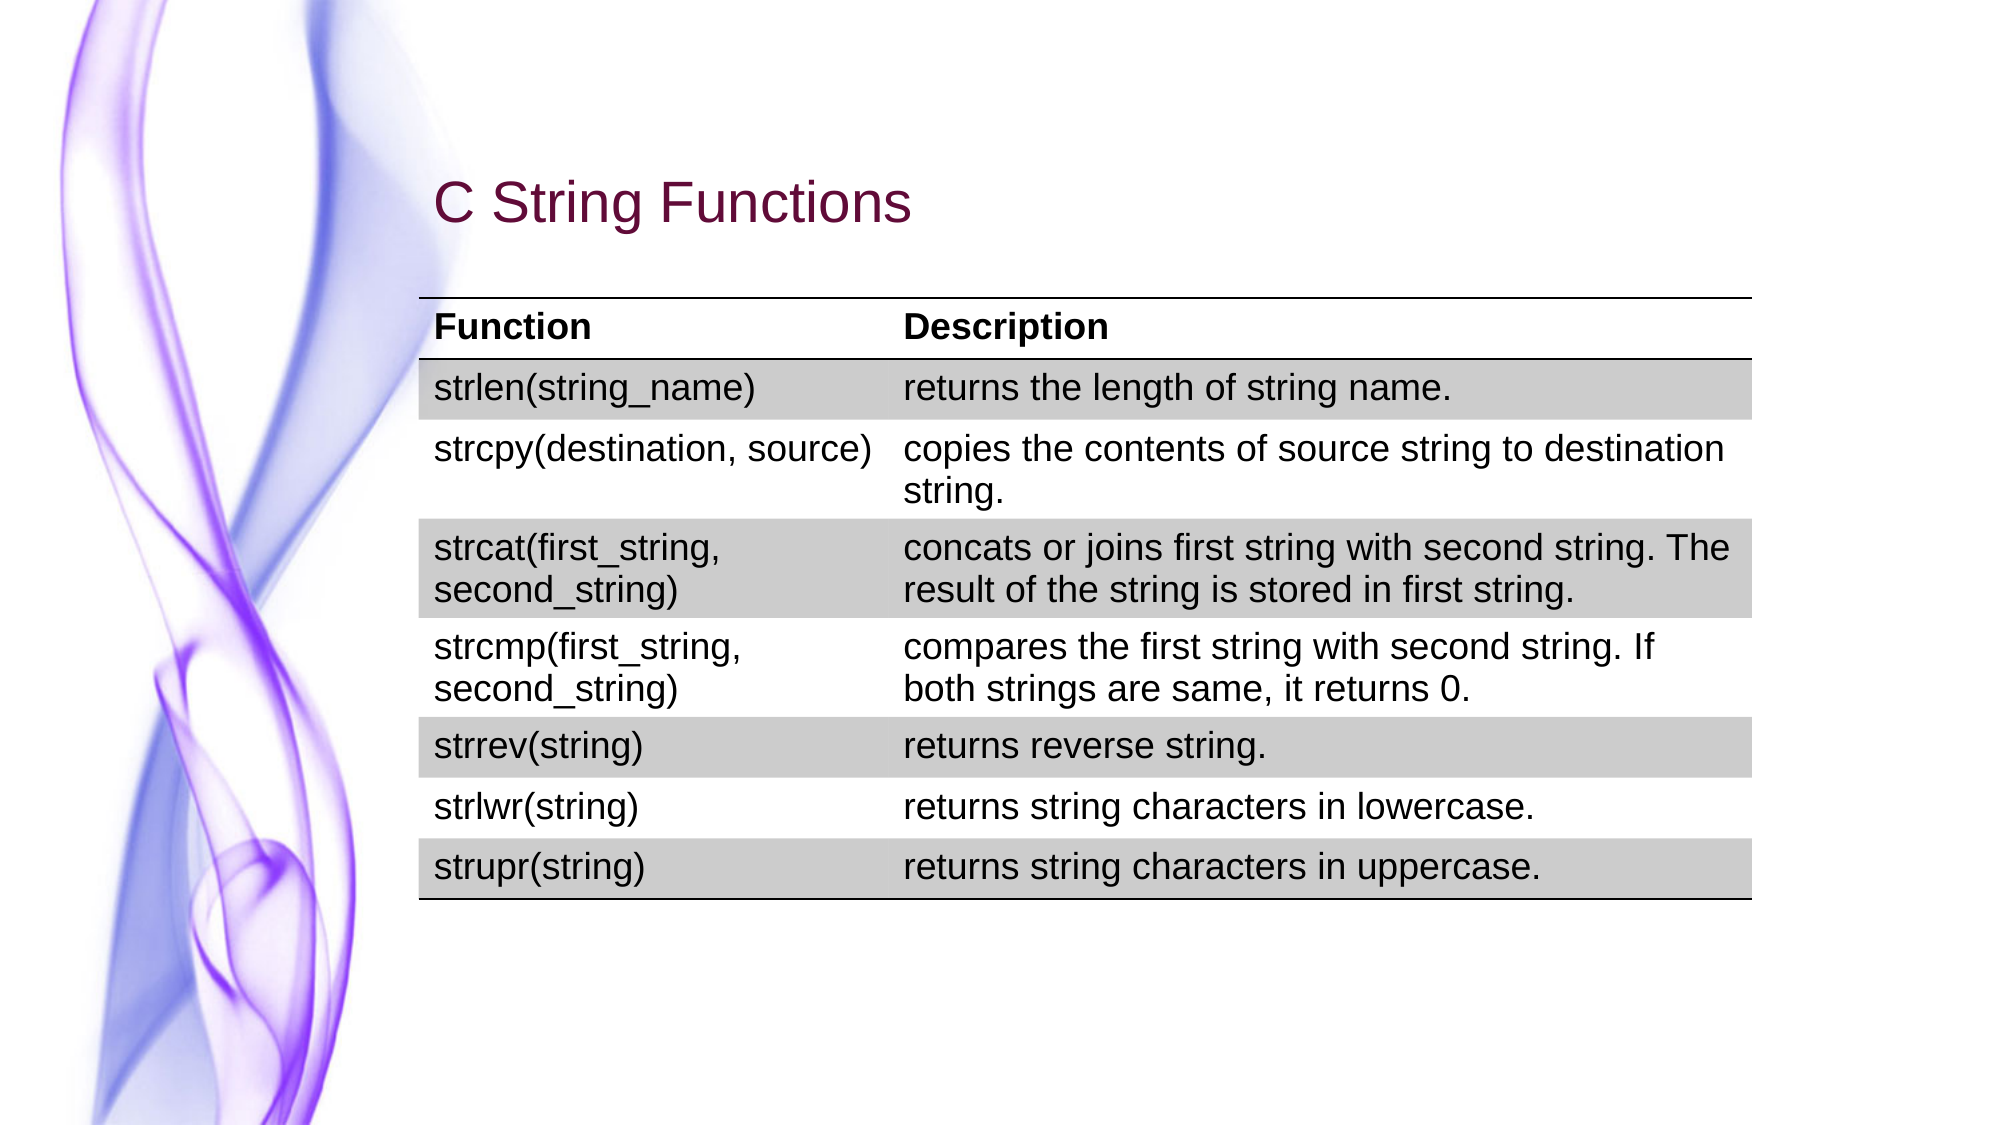

C String Functions
| Function | Description |
| --- | --- |
| strlen(string\_name) | returns the length of string name. |
| strcpy(destination, source) | copies the contents of source string to destination string. |
| strcat(first\_string, second\_string) | concats or joins first string with second string. The result of the string is stored in first string. |
| strcmp(first\_string, second\_string) | compares the first string with second string. If both strings are same, it returns 0. |
| strrev(string) | returns reverse string. |
| strlwr(string) | returns string characters in lowercase. |
| strupr(string) | returns string characters in uppercase. |